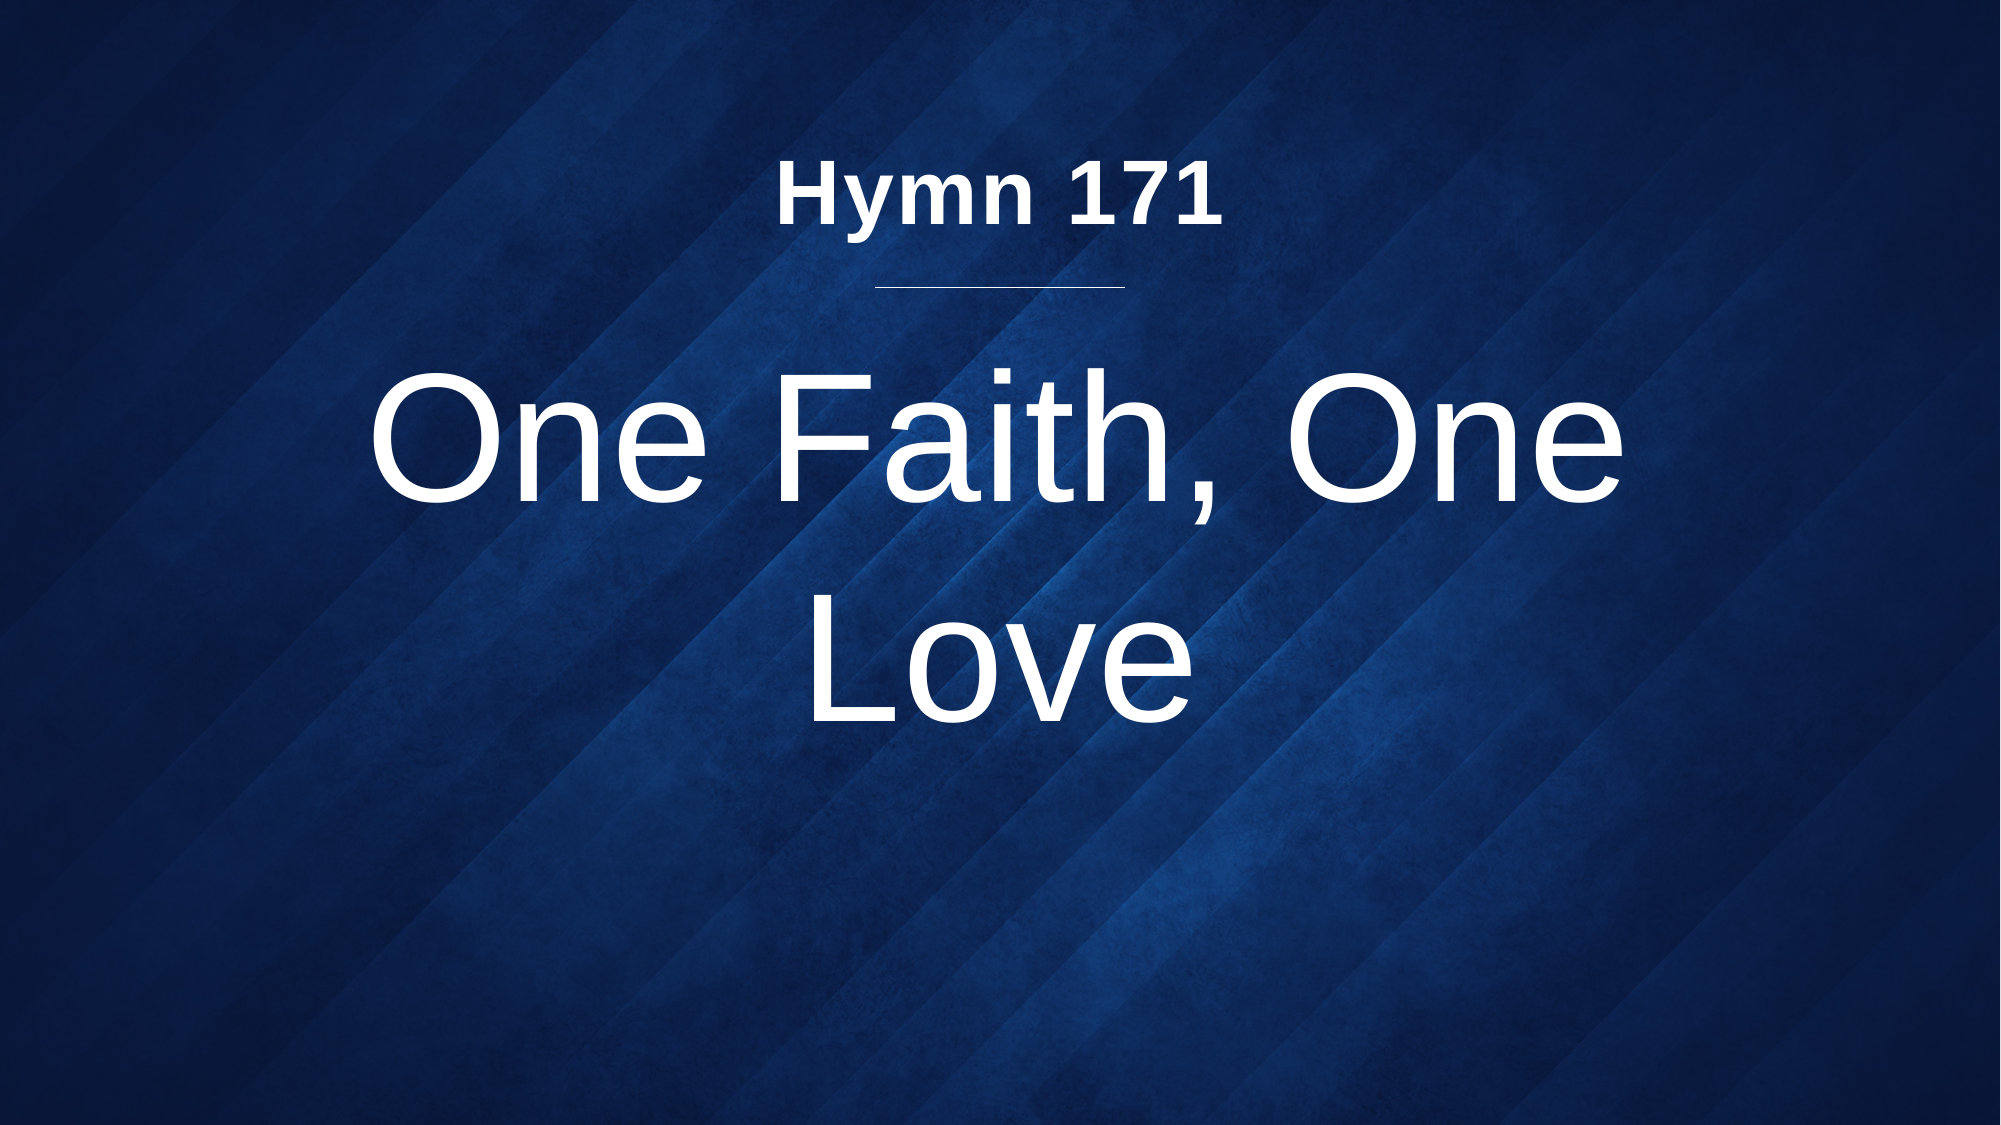

Hymn 171
# One Faith, One Love